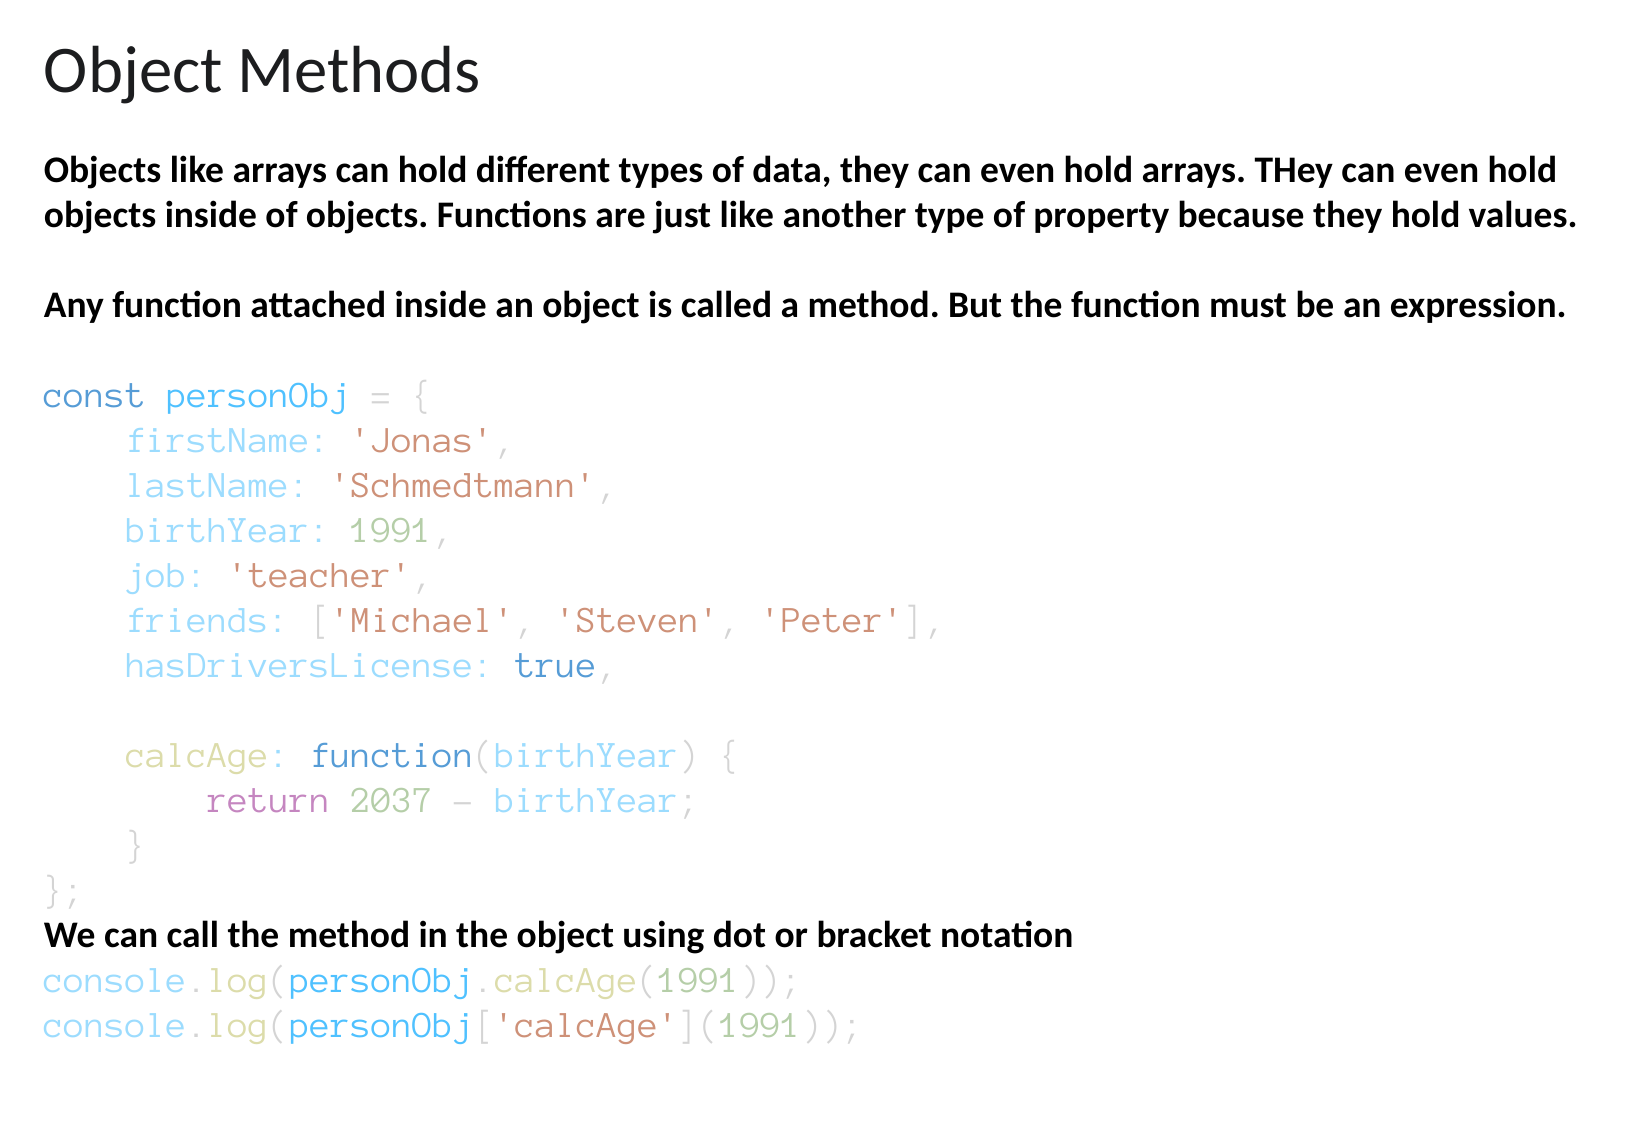

Object Methods
Objects like arrays can hold different types of data, they can even hold arrays. THey can even hold objects inside of objects. Functions are just like another type of property because they hold values.
Any function attached inside an object is called a method. But the function must be an expression.
const personObj = {
    firstName: 'Jonas',
    lastName: 'Schmedtmann',
    birthYear: 1991,
    job: 'teacher',
    friends: ['Michael', 'Steven', 'Peter'],
    hasDriversLicense: true,
    calcAge: function(birthYear) {
        return 2037 - birthYear;
    }
};
We can call the method in the object using dot or bracket notation
console.log(personObj.calcAge(1991));
console.log(personObj['calcAge'](1991));